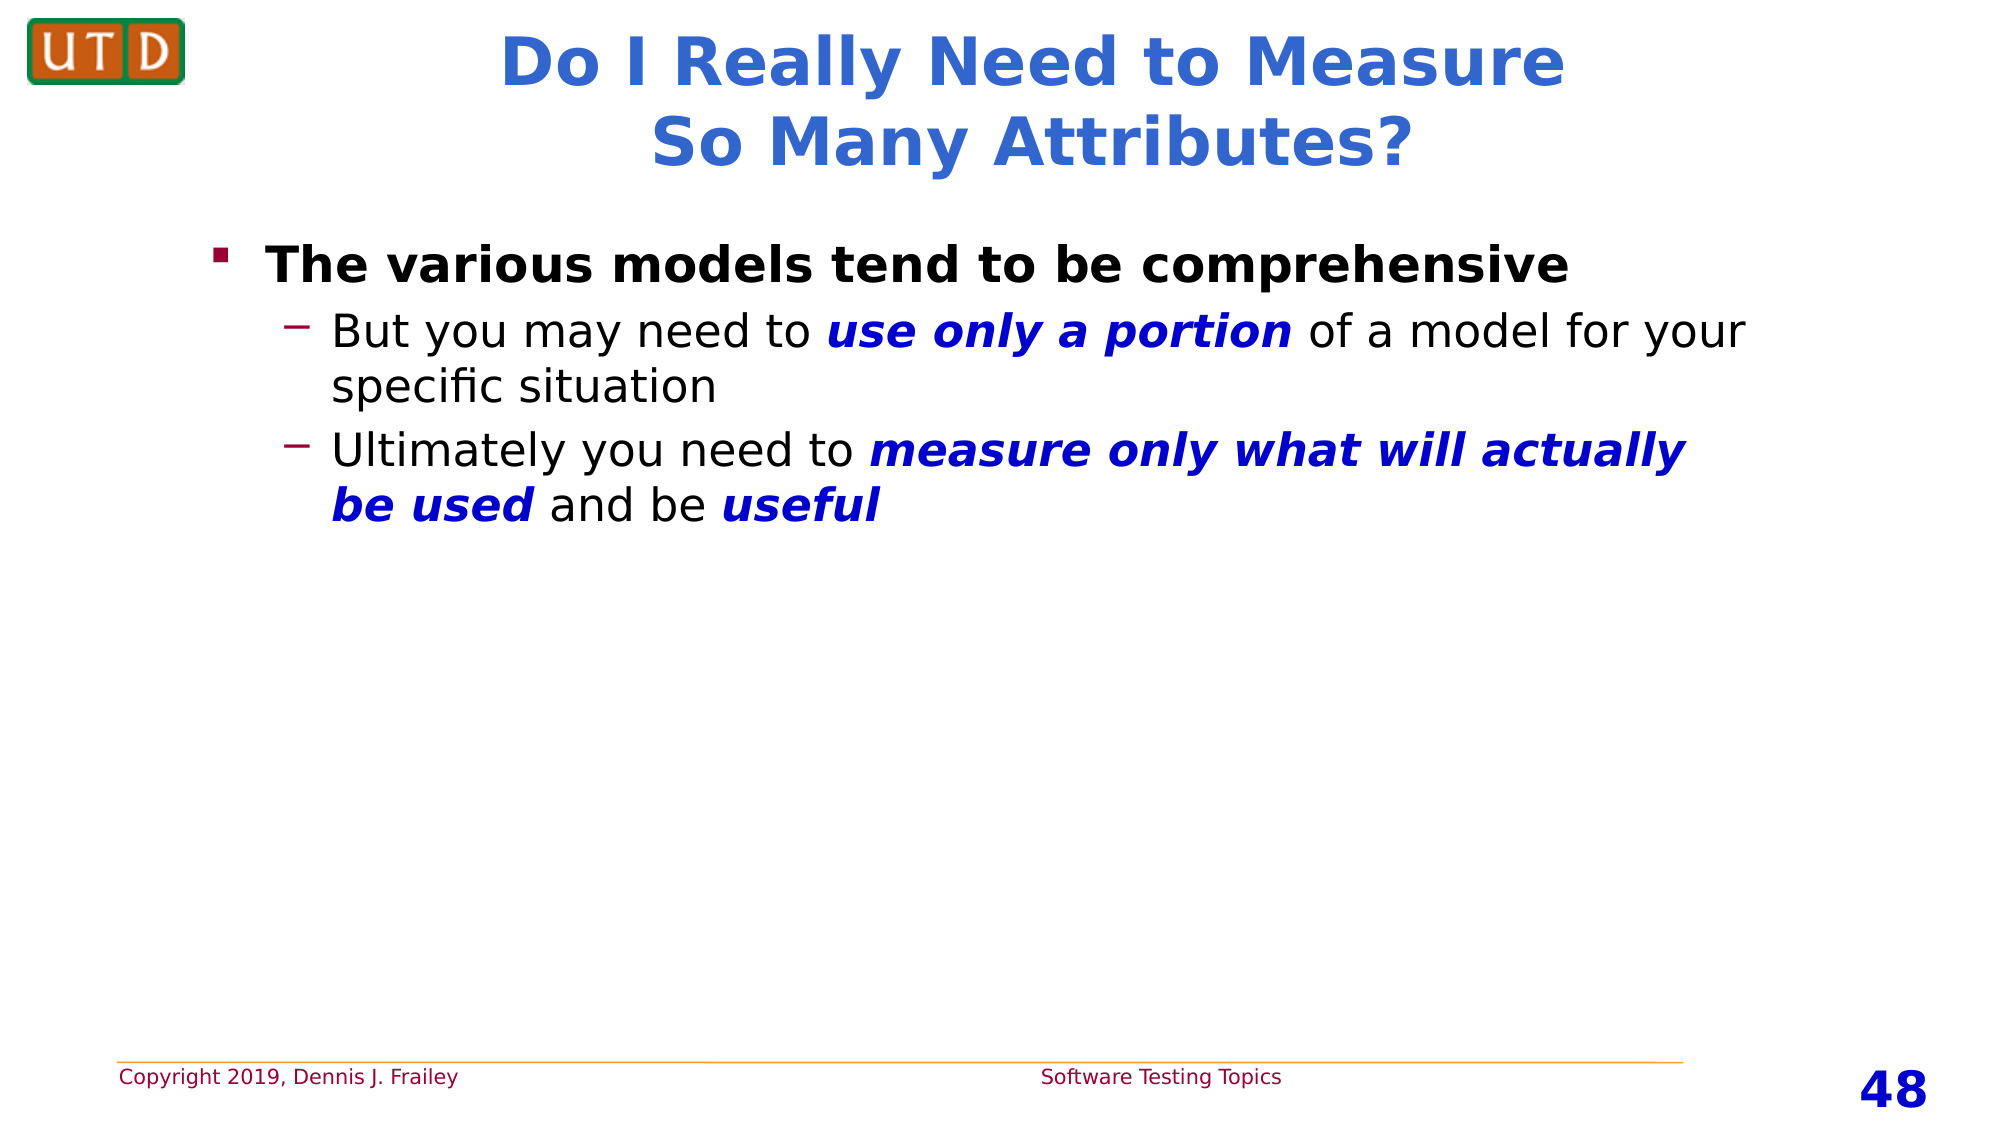

# Do I Really Need to Measure So Many Attributes?
The various models tend to be comprehensive
But you may need to use only a portion of a model for your specific situation
Ultimately you need to measure only what will actually be used and be useful